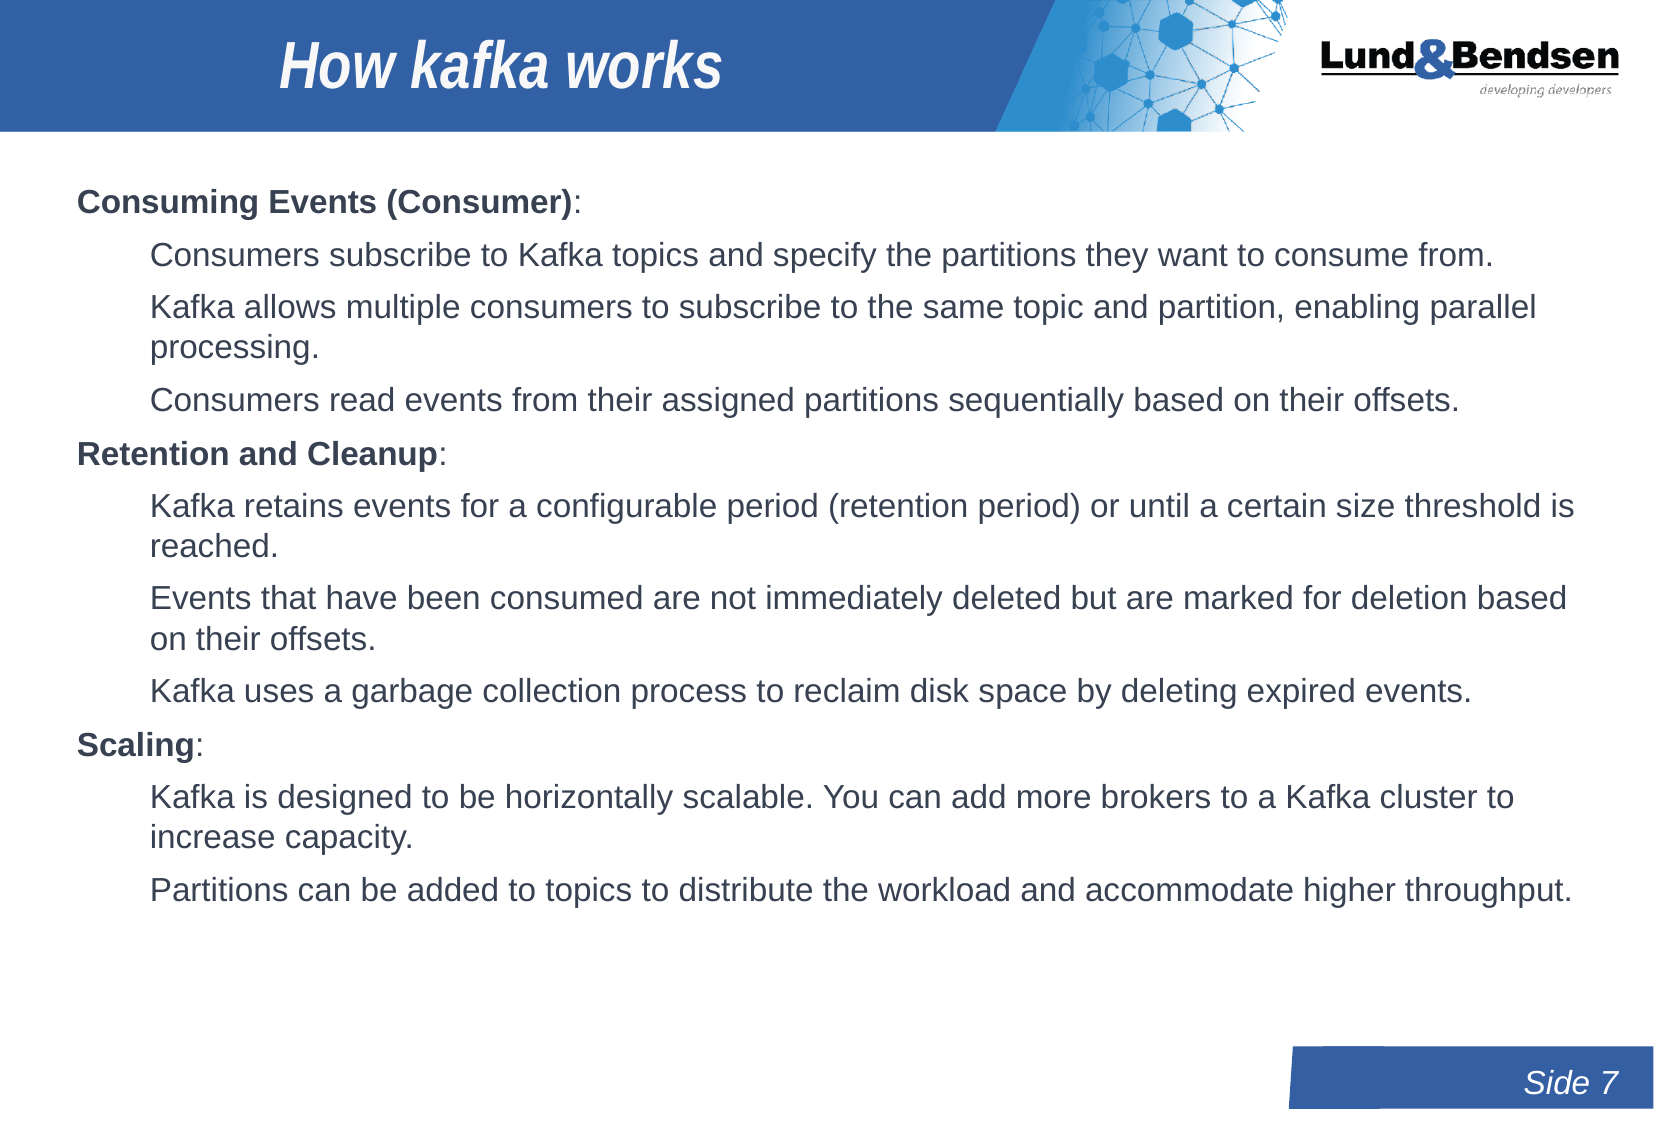

# How kafka works
Consuming Events (Consumer):
Consumers subscribe to Kafka topics and specify the partitions they want to consume from.
Kafka allows multiple consumers to subscribe to the same topic and partition, enabling parallel processing.
Consumers read events from their assigned partitions sequentially based on their offsets.
Retention and Cleanup:
Kafka retains events for a configurable period (retention period) or until a certain size threshold is reached.
Events that have been consumed are not immediately deleted but are marked for deletion based on their offsets.
Kafka uses a garbage collection process to reclaim disk space by deleting expired events.
Scaling:
Kafka is designed to be horizontally scalable. You can add more brokers to a Kafka cluster to increase capacity.
Partitions can be added to topics to distribute the workload and accommodate higher throughput.